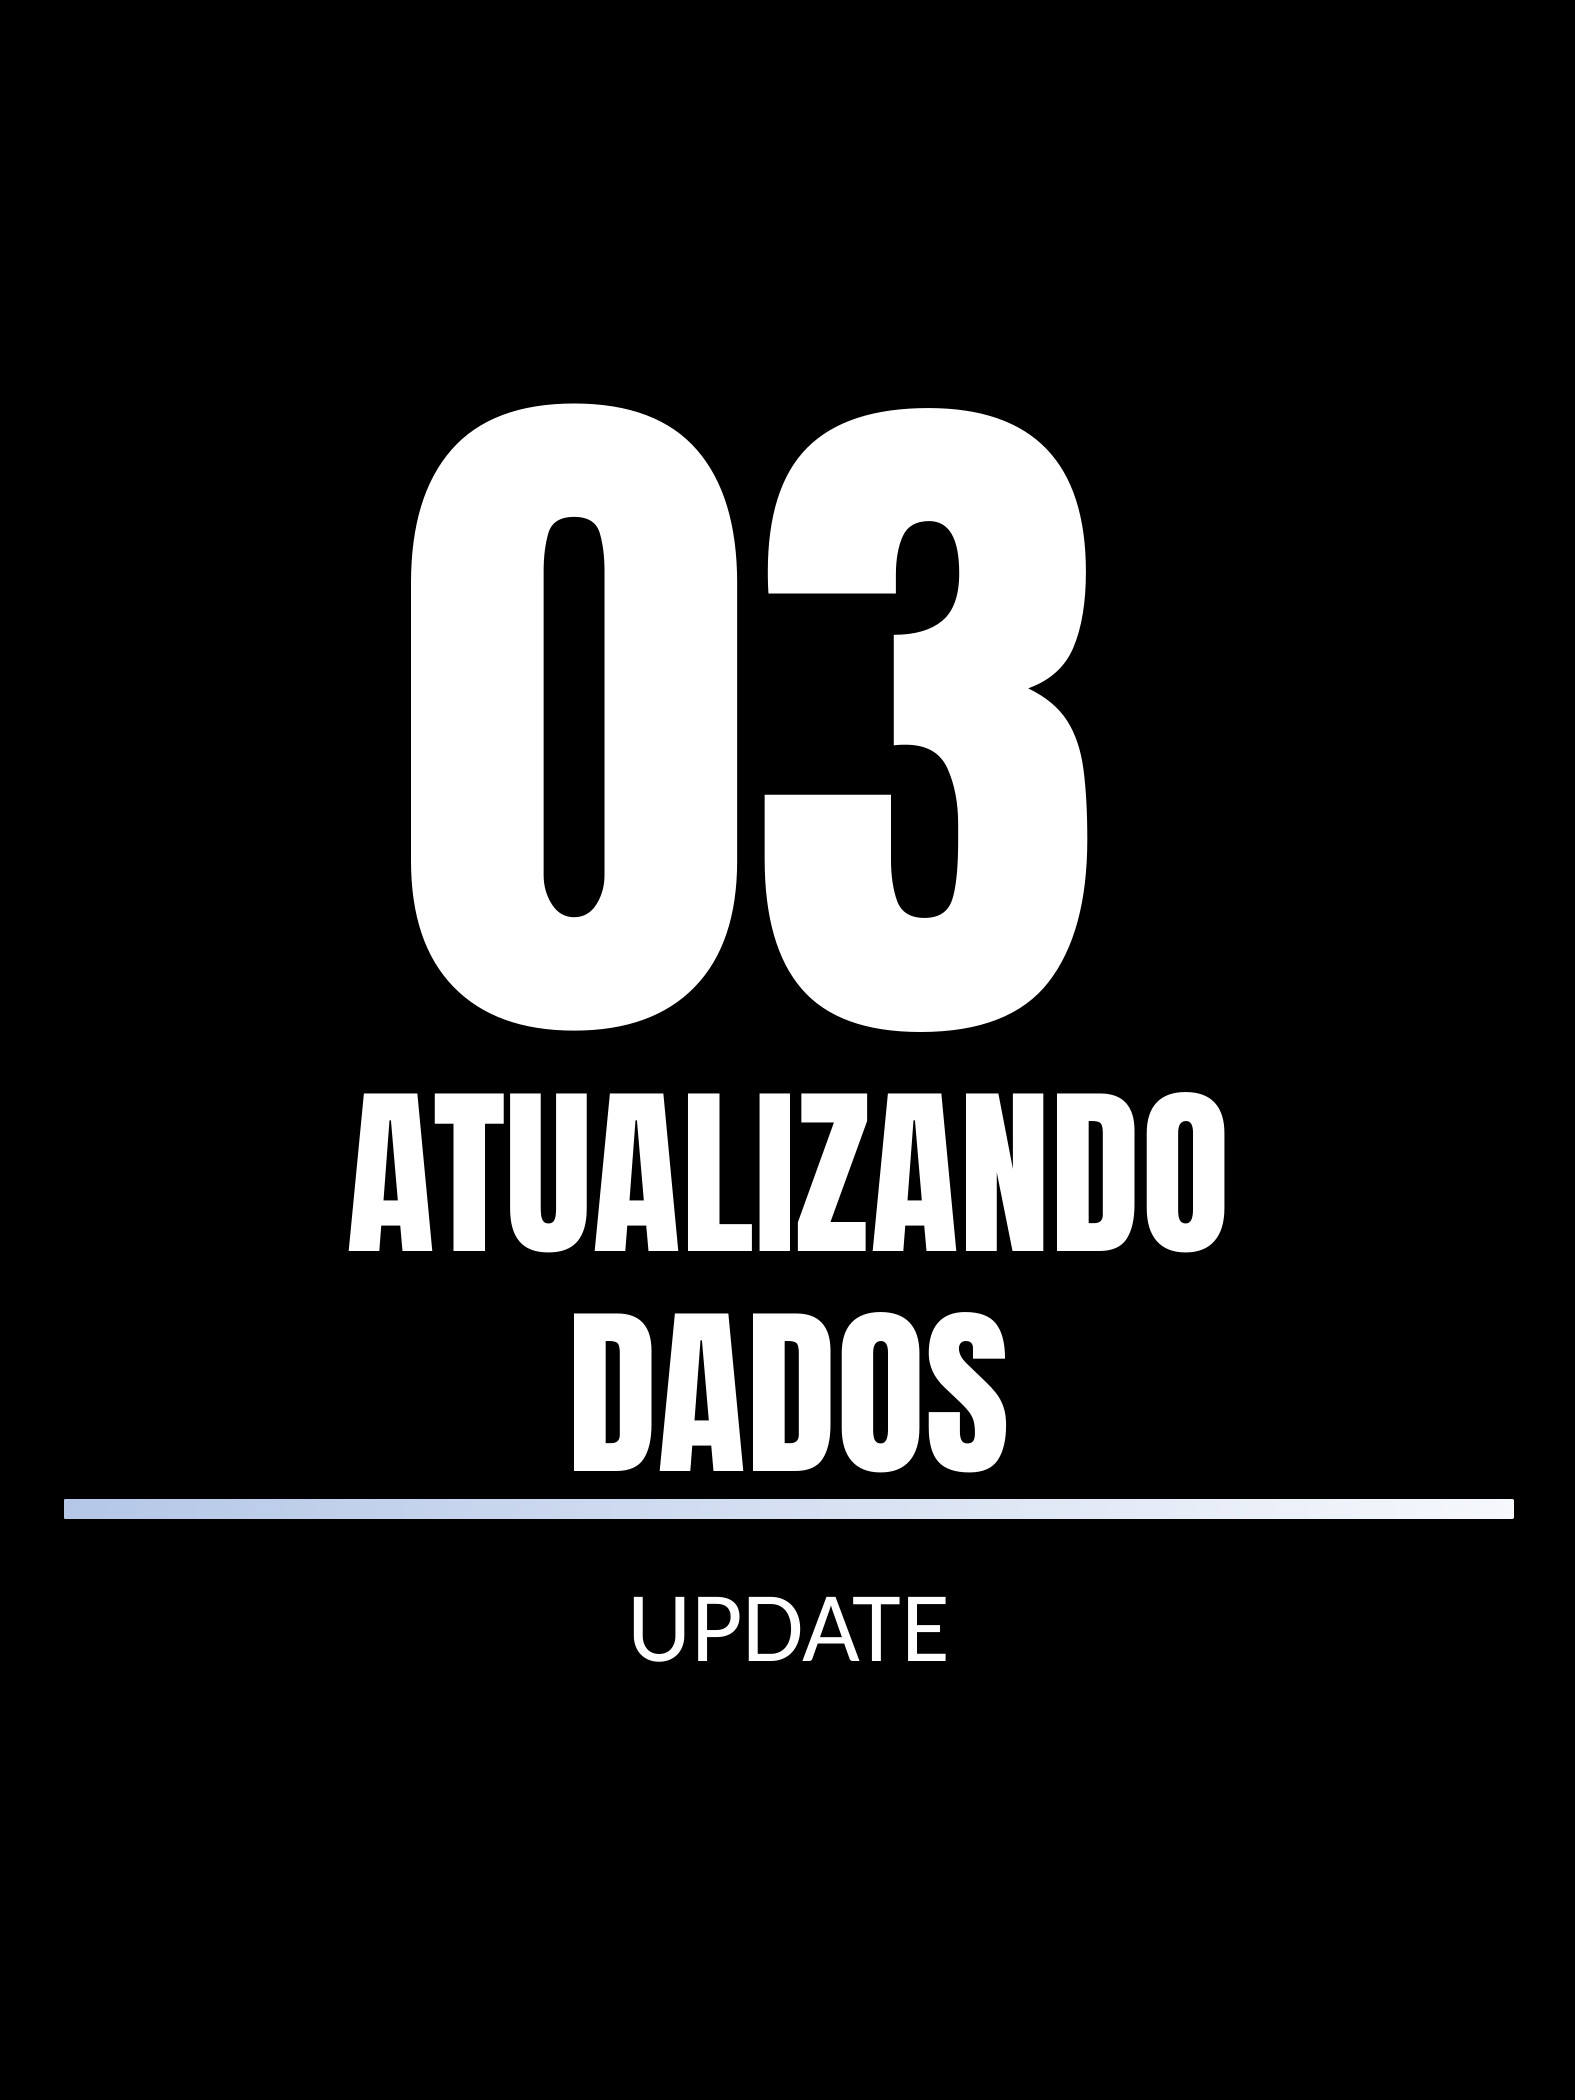

03
ATUALIZANDO DADOS

UPDATE

Comandos Básicos SQL - Vitor Gerevini
7